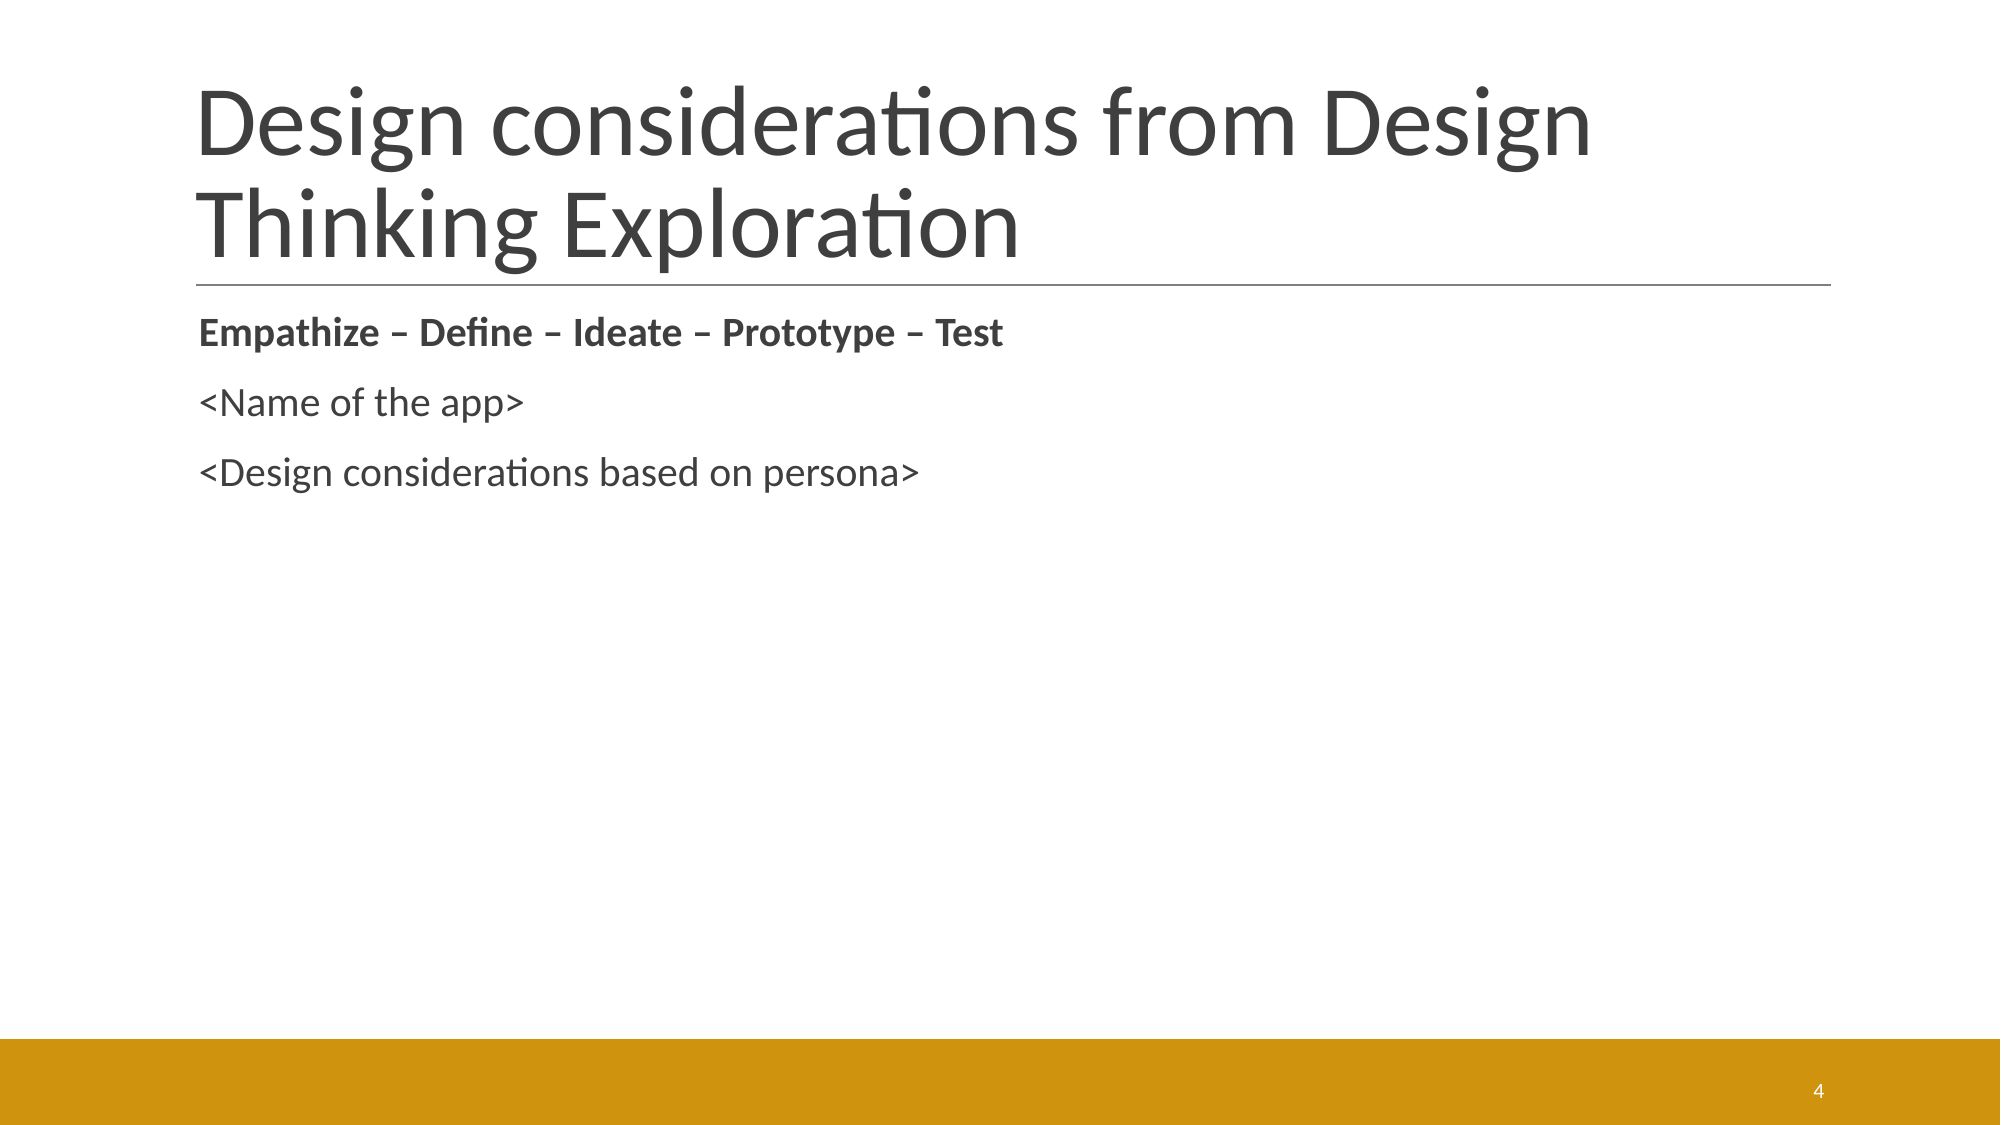

# Design considerations from Design Thinking Exploration
Empathize – Define – Ideate – Prototype – Test
<Name of the app>
<Design considerations based on persona>
4